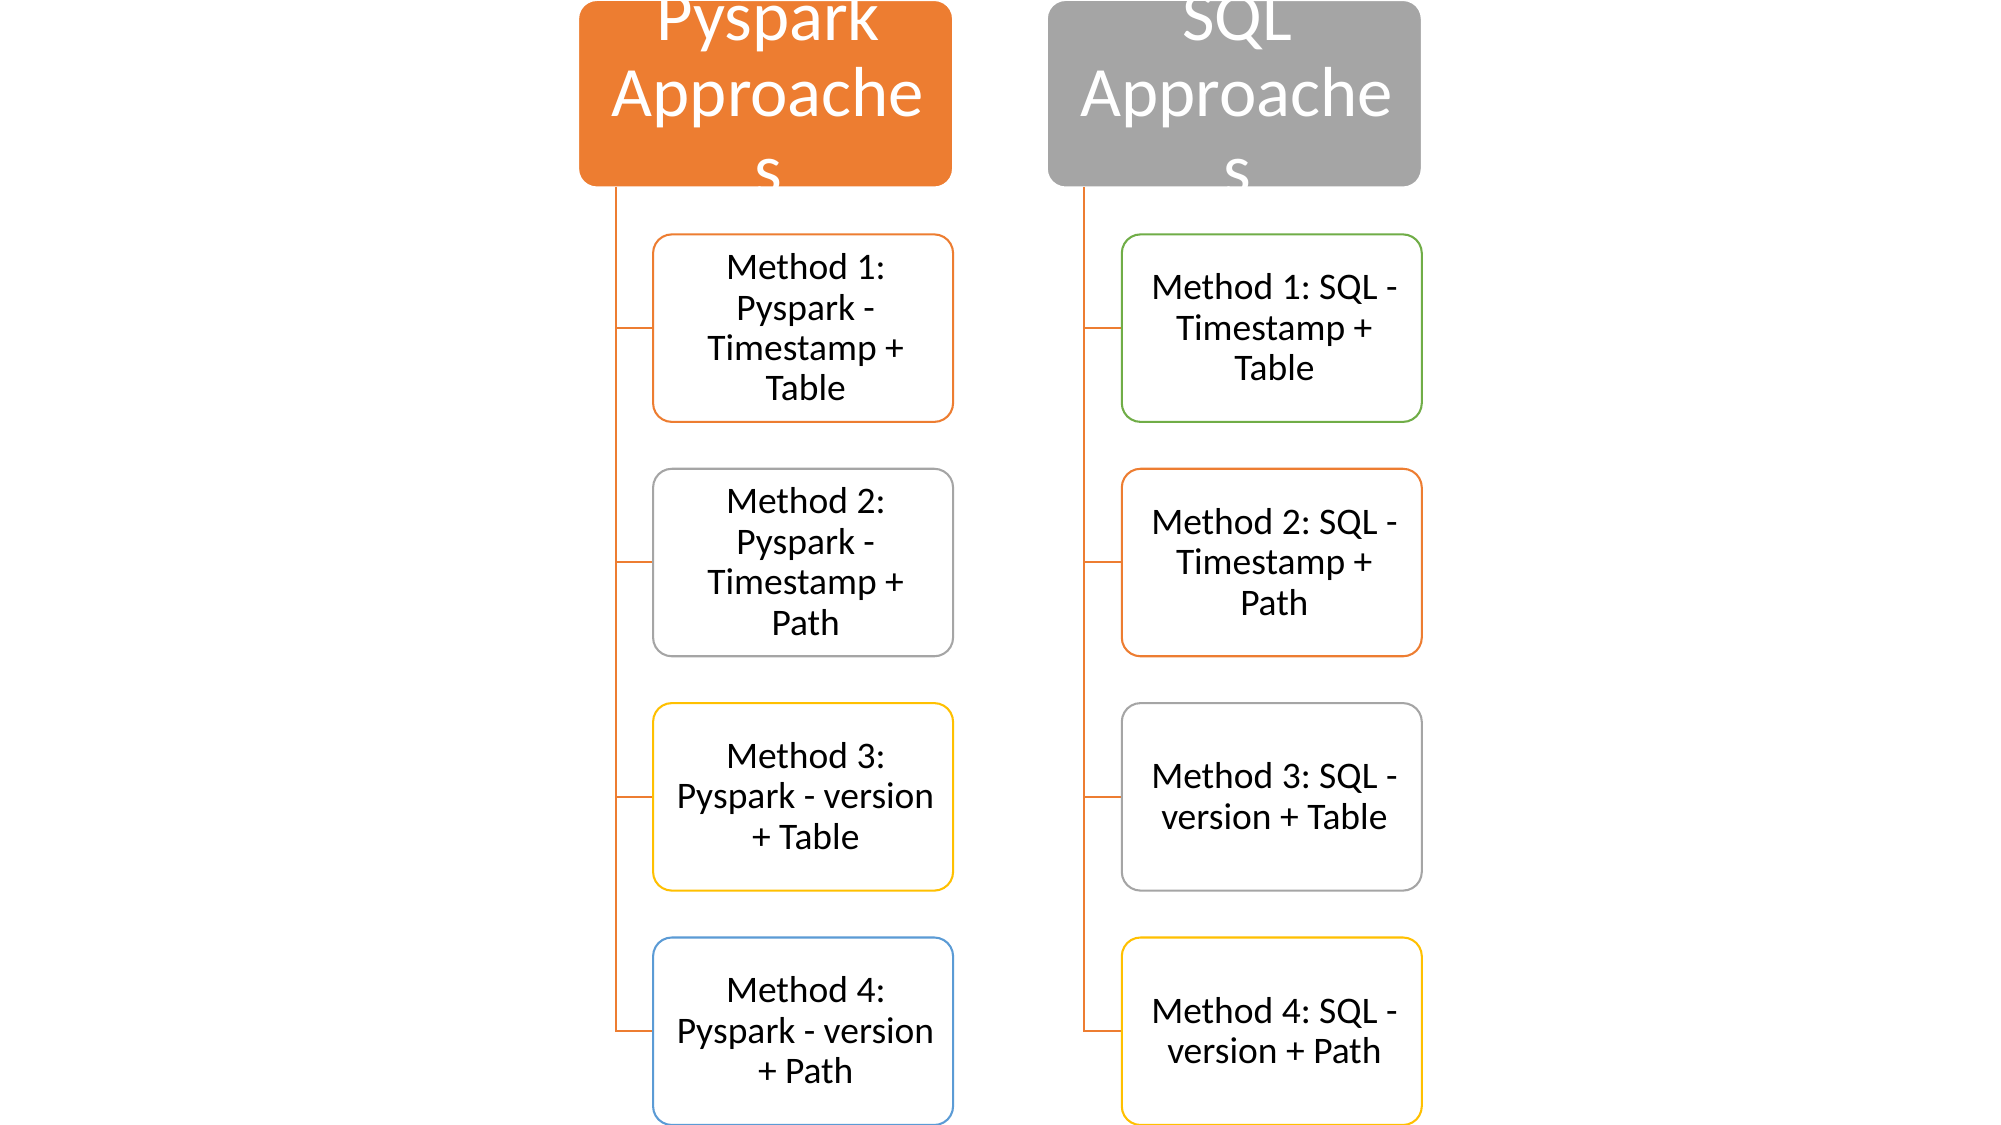

Pyspark Approaches
Method 1: Pyspark -Timestamp + Table
Method 2: Pyspark - Timestamp + Path
Method 3: Pyspark - version + Table
Method 4: Pyspark - version + Path
SQL Approaches
Method 1: SQL -Timestamp + Table
Method 2: SQL - Timestamp + Path
Method 3: SQL - version + Table
Method 4: SQL - version + Path